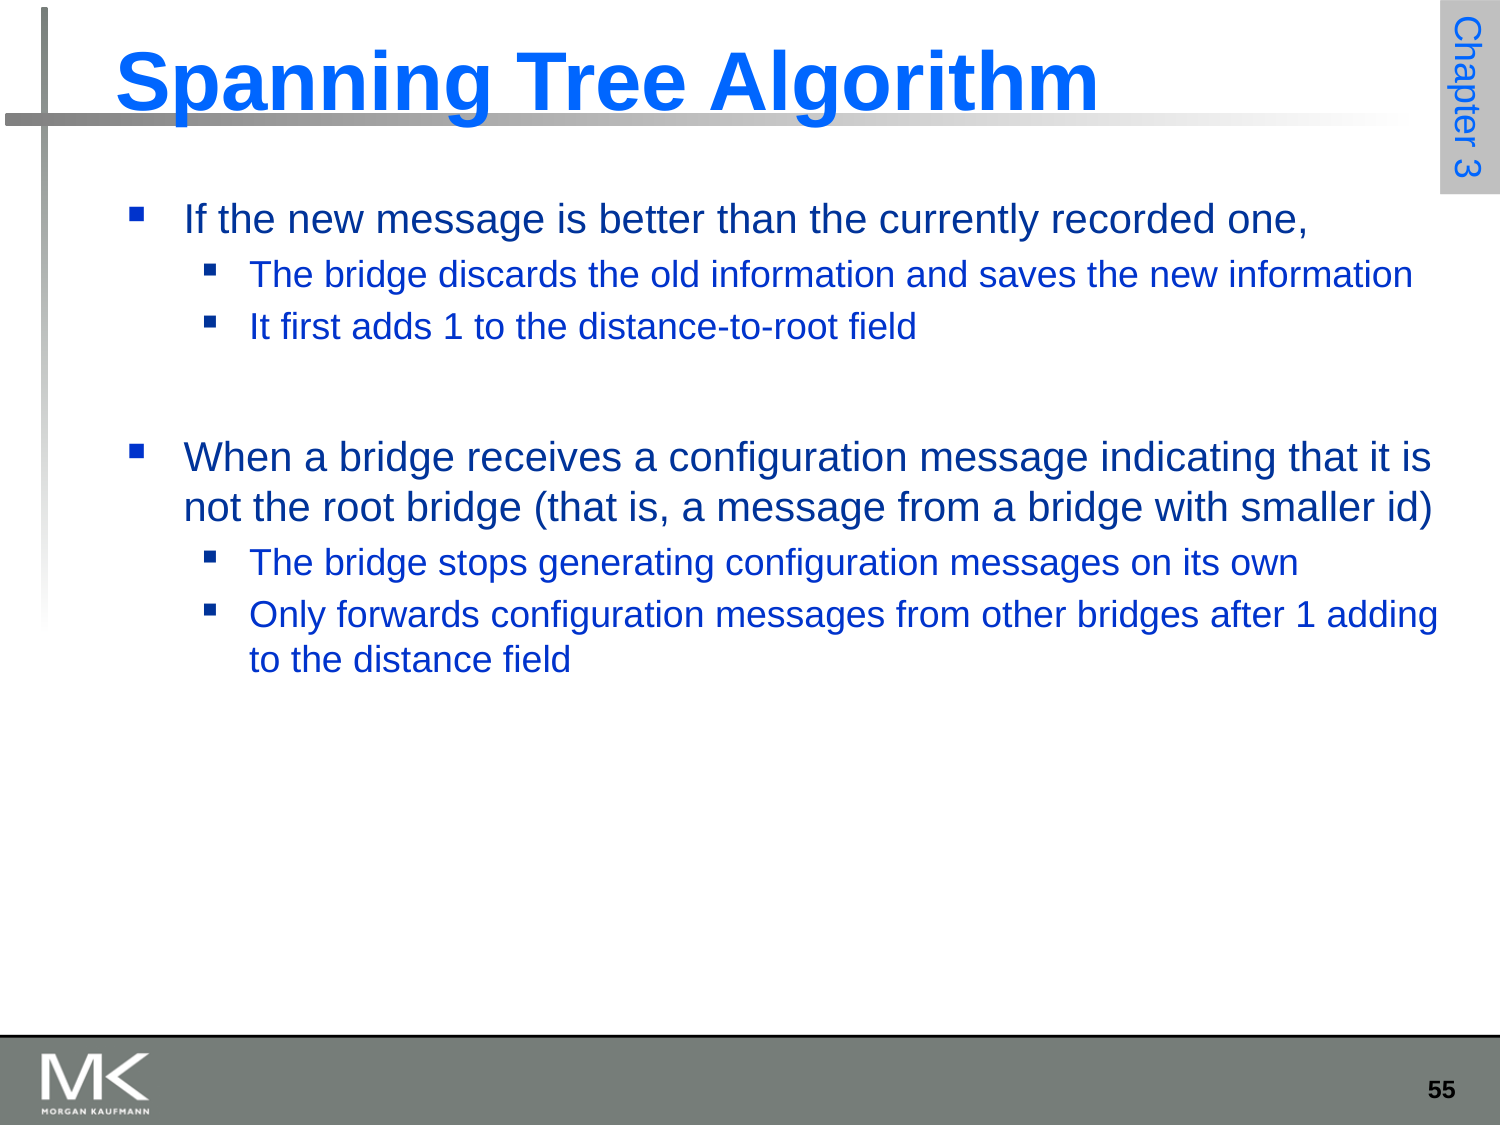

# Spanning Tree Algorithm
If the new message is better than the currently recorded one,
The bridge discards the old information and saves the new information
It first adds 1 to the distance-to-root field

When a bridge receives a configuration message indicating that it is not the root bridge (that is, a message from a bridge with smaller id)
The bridge stops generating configuration messages on its own
Only forwards configuration messages from other bridges after 1 adding to the distance field